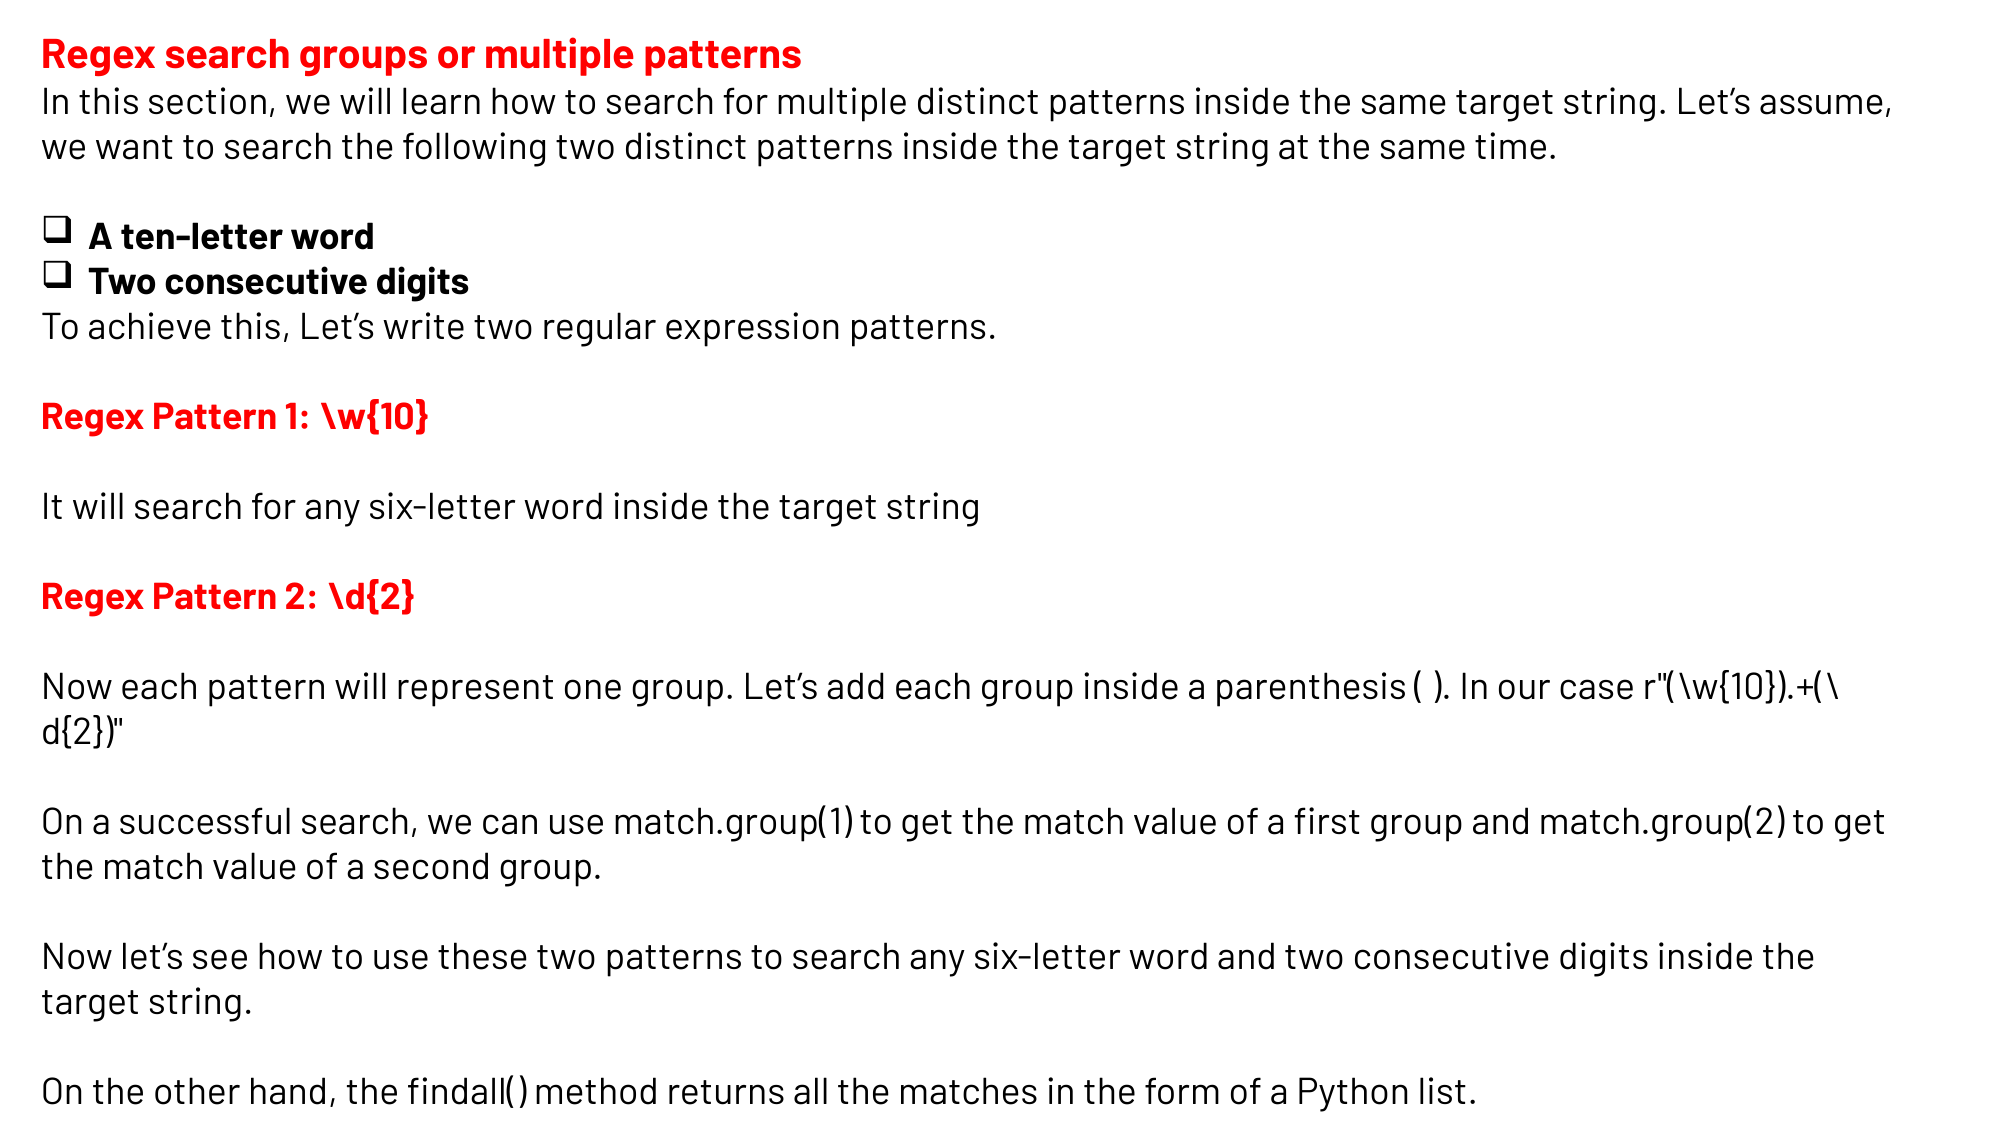

Regex search groups or multiple patterns
In this section, we will learn how to search for multiple distinct patterns inside the same target string. Let’s assume, we want to search the following two distinct patterns inside the target string at the same time.

A ten-letter word
Two consecutive digits
To achieve this, Let’s write two regular expression patterns.

Regex Pattern 1: \w{10}

It will search for any six-letter word inside the target string

Regex Pattern 2: \d{2}

Now each pattern will represent one group. Let’s add each group inside a parenthesis ( ). In our case r"(\w{10}).+(\d{2})"

On a successful search, we can use match.group(1) to get the match value of a first group and match.group(2) to get the match value of a second group.

Now let’s see how to use these two patterns to search any six-letter word and two consecutive digits inside the target string.

On the other hand, the findall() method returns all the matches in the form of a Python list.